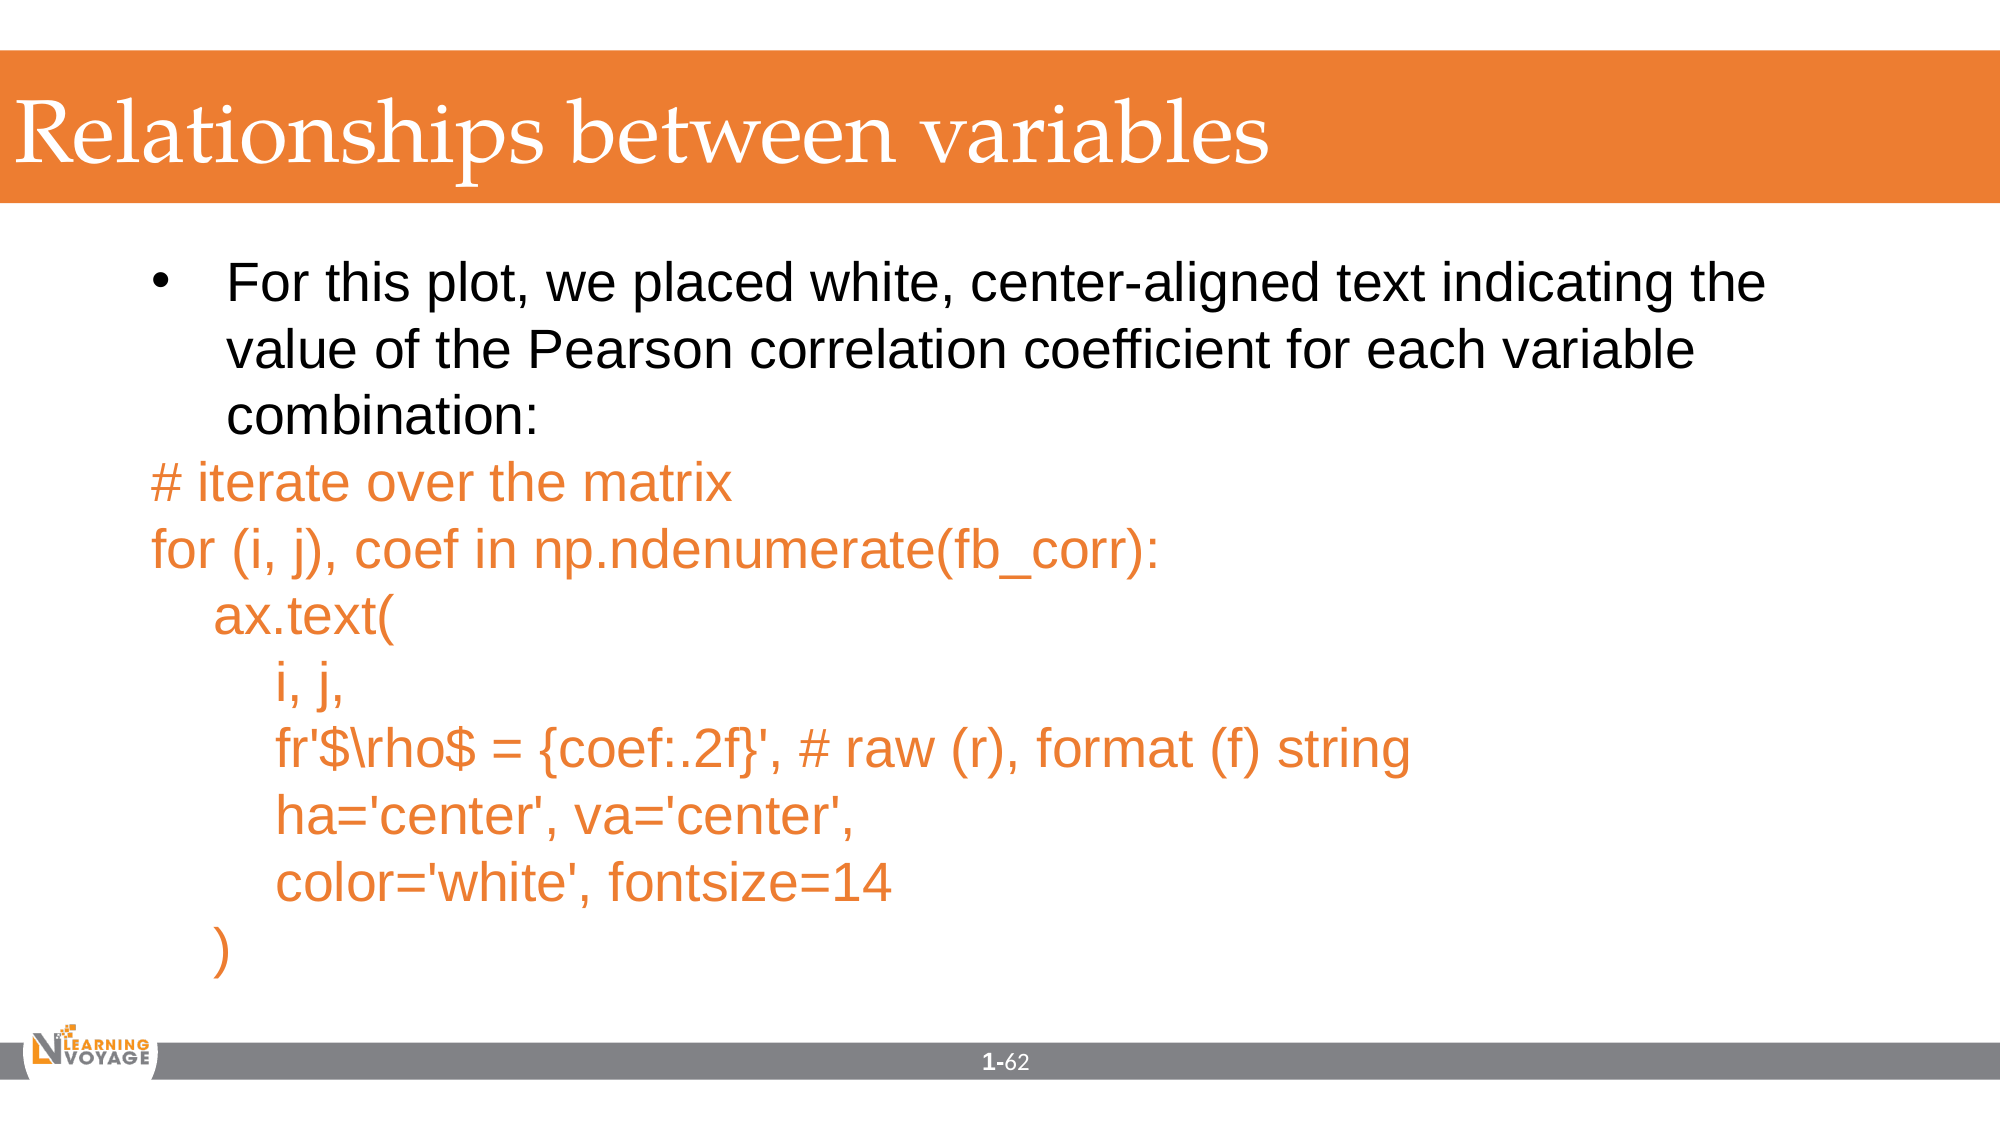

Relationships between variables
For this plot, we placed white, center-aligned text indicating the value of the Pearson correlation coefficient for each variable combination:
# iterate over the matrix
for (i, j), coef in np.ndenumerate(fb_corr):
    ax.text(
        i, j,
        fr'$\rho$ = {coef:.2f}', # raw (r), format (f) string
        ha='center', va='center',
        color='white', fontsize=14
    )
1-62